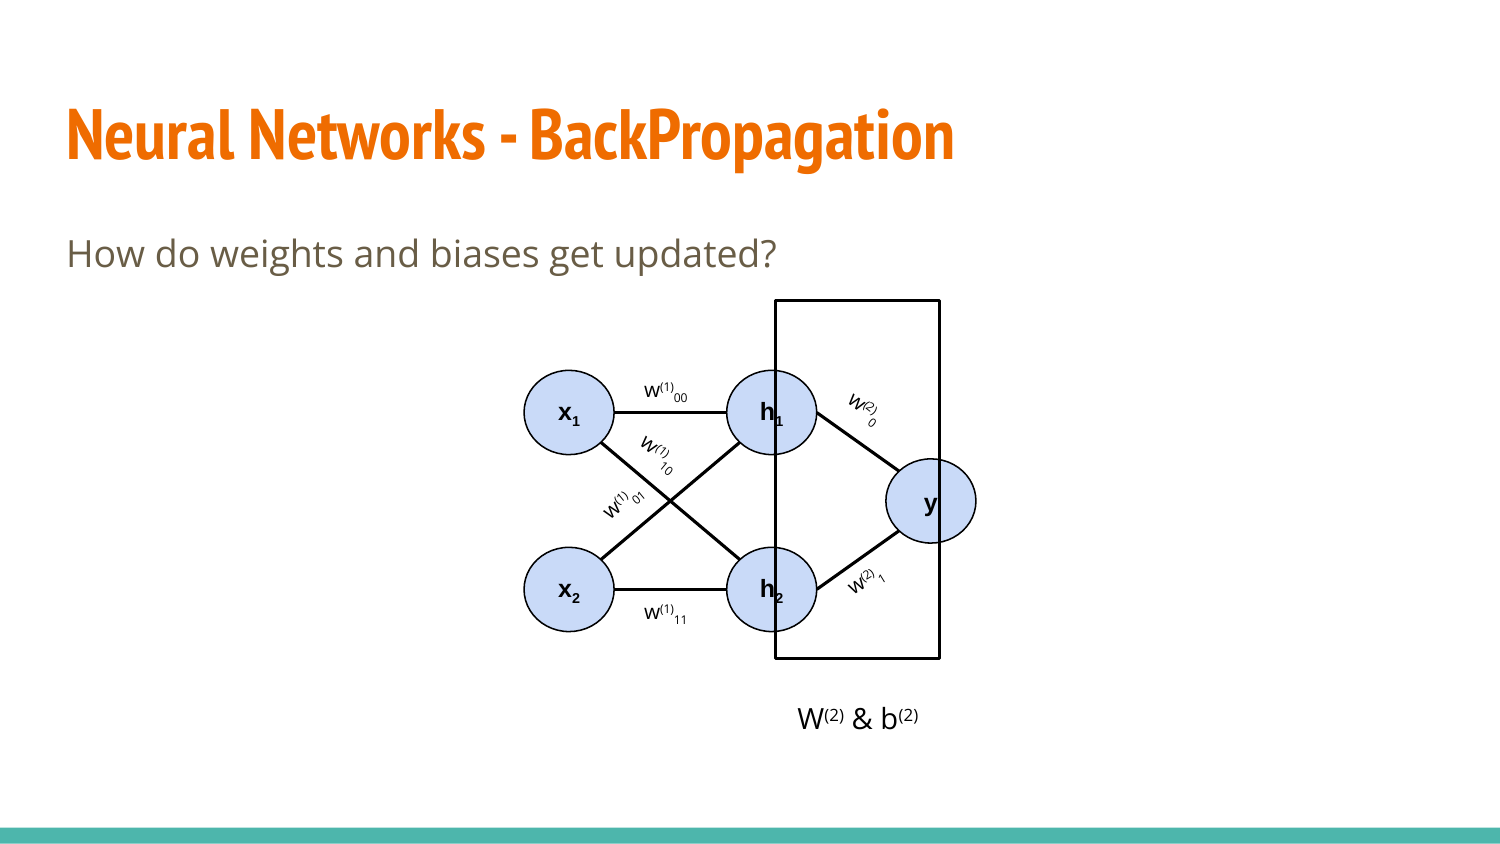

# Neural Networks - BackPropagation
How do weights and biases get updated?

w(1)00
x1
h1
w(2)0
w(1)10
y
w(1)01
x2
h2
w(2)1
w(1)11
W(2) & b(2)